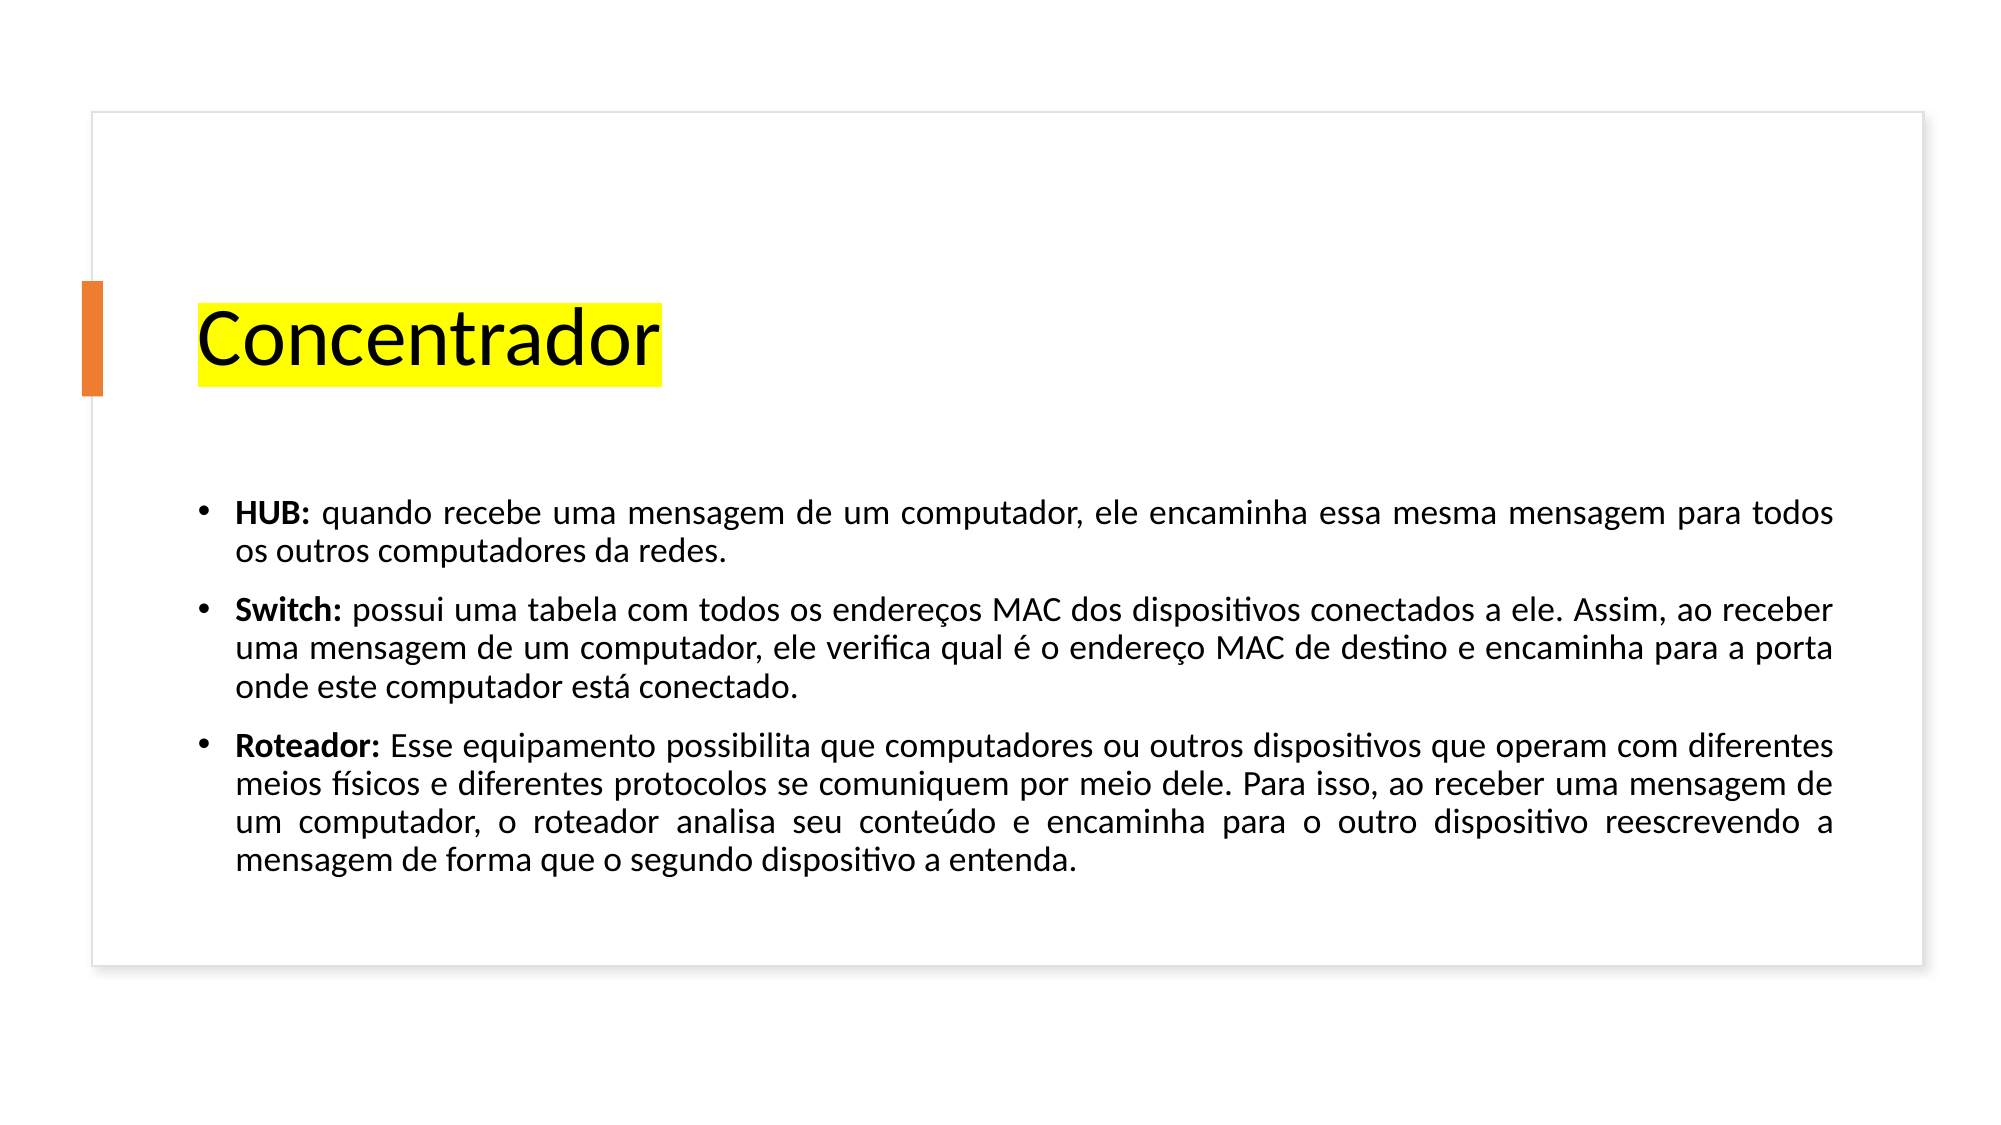

# Concentrador

HUB: quando recebe uma mensagem de um computador, ele encaminha essa mesma mensagem para todos os outros computadores da redes.
Switch: possui uma tabela com todos os endereços MAC dos dispositivos conectados a ele. Assim, ao receber uma mensagem de um computador, ele verifica qual é o endereço MAC de destino e encaminha para a porta onde este computador está conectado.
Roteador: Esse equipamento possibilita que computadores ou outros dispositivos que operam com diferentes meios físicos e diferentes protocolos se comuniquem por meio dele. Para isso, ao receber uma mensagem de um computador, o roteador analisa seu conteúdo e encaminha para o outro dispositivo reescrevendo a mensagem de forma que o segundo dispositivo a entenda.